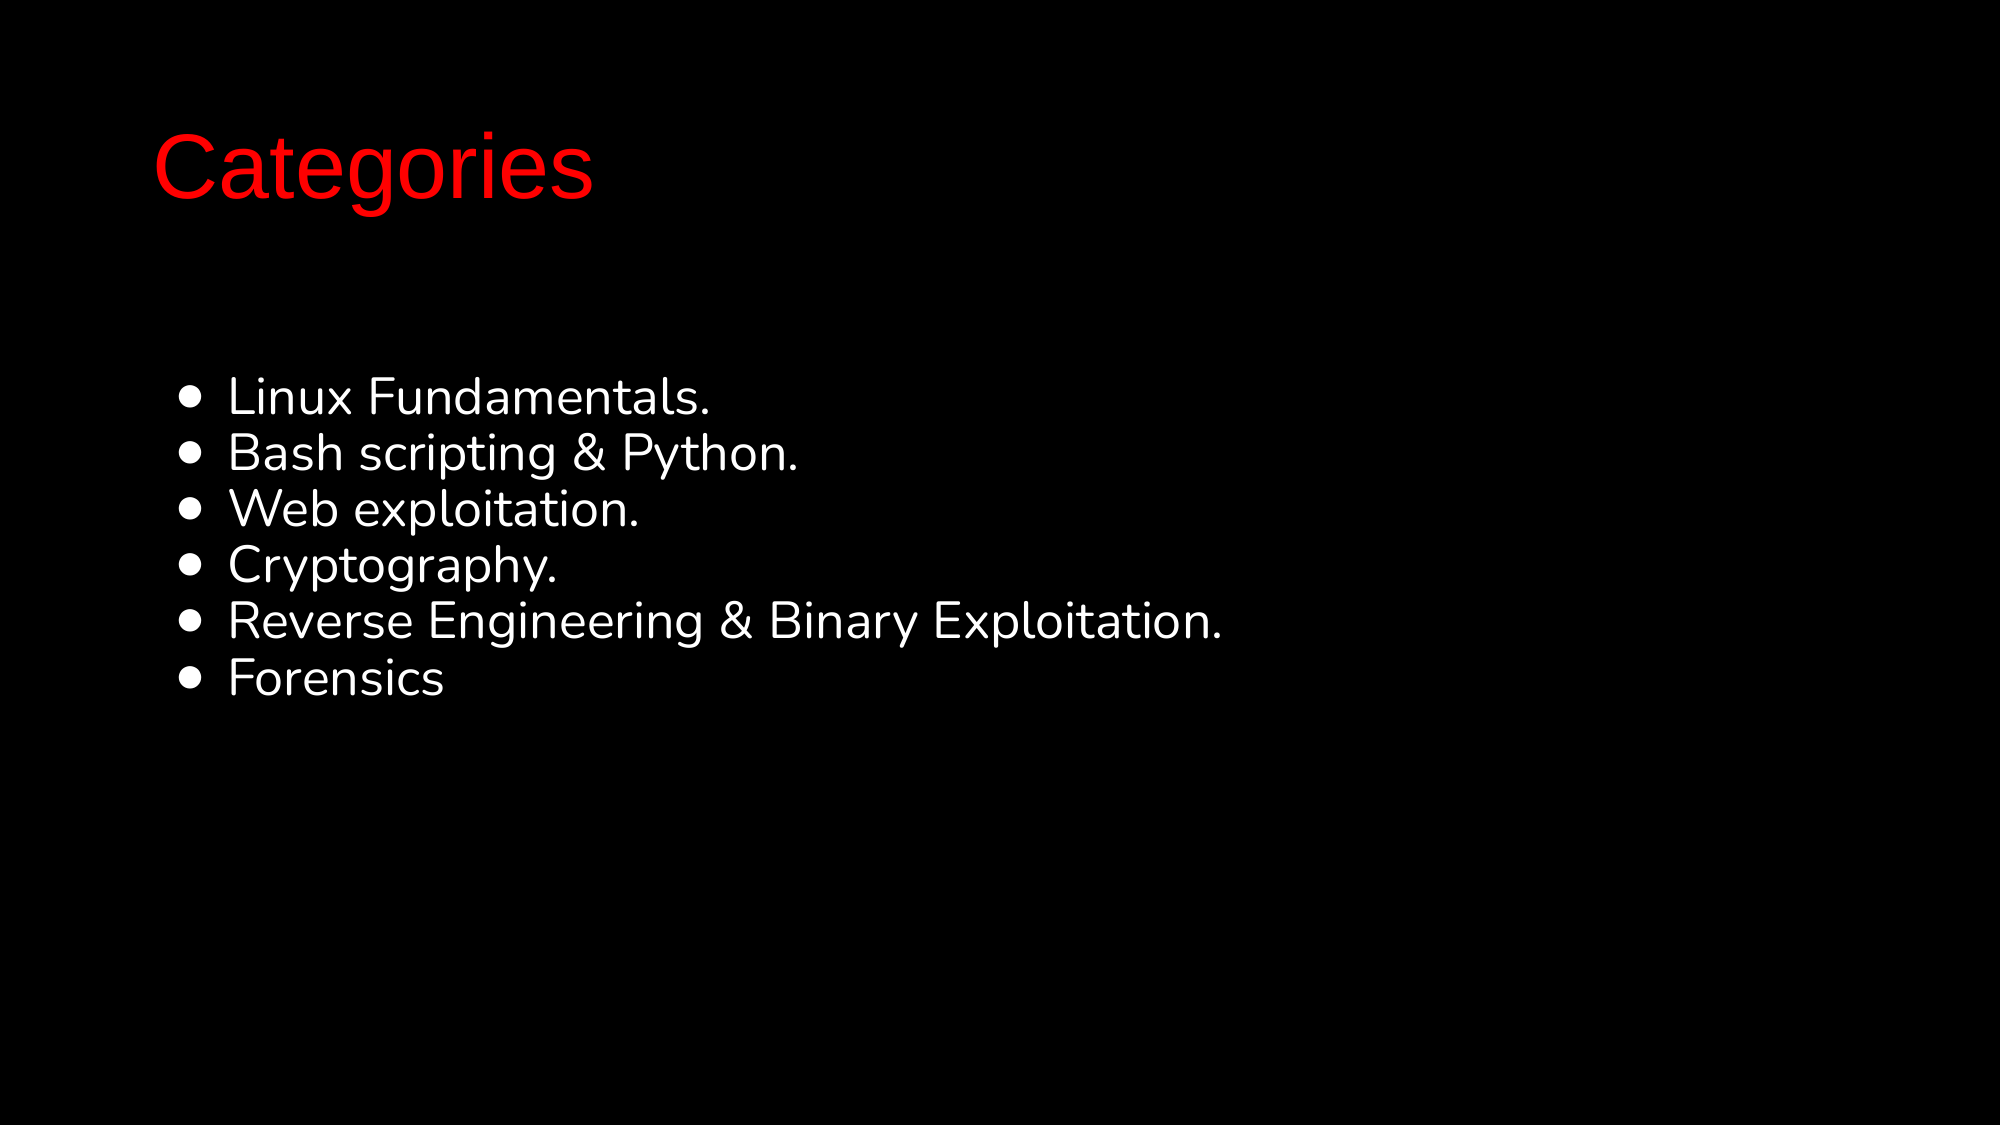

# Categories

Linux Fundamentals.
Bash scripting & Python.
Web exploitation.
Cryptography.
Reverse Engineering & Binary Exploitation.
Forensics